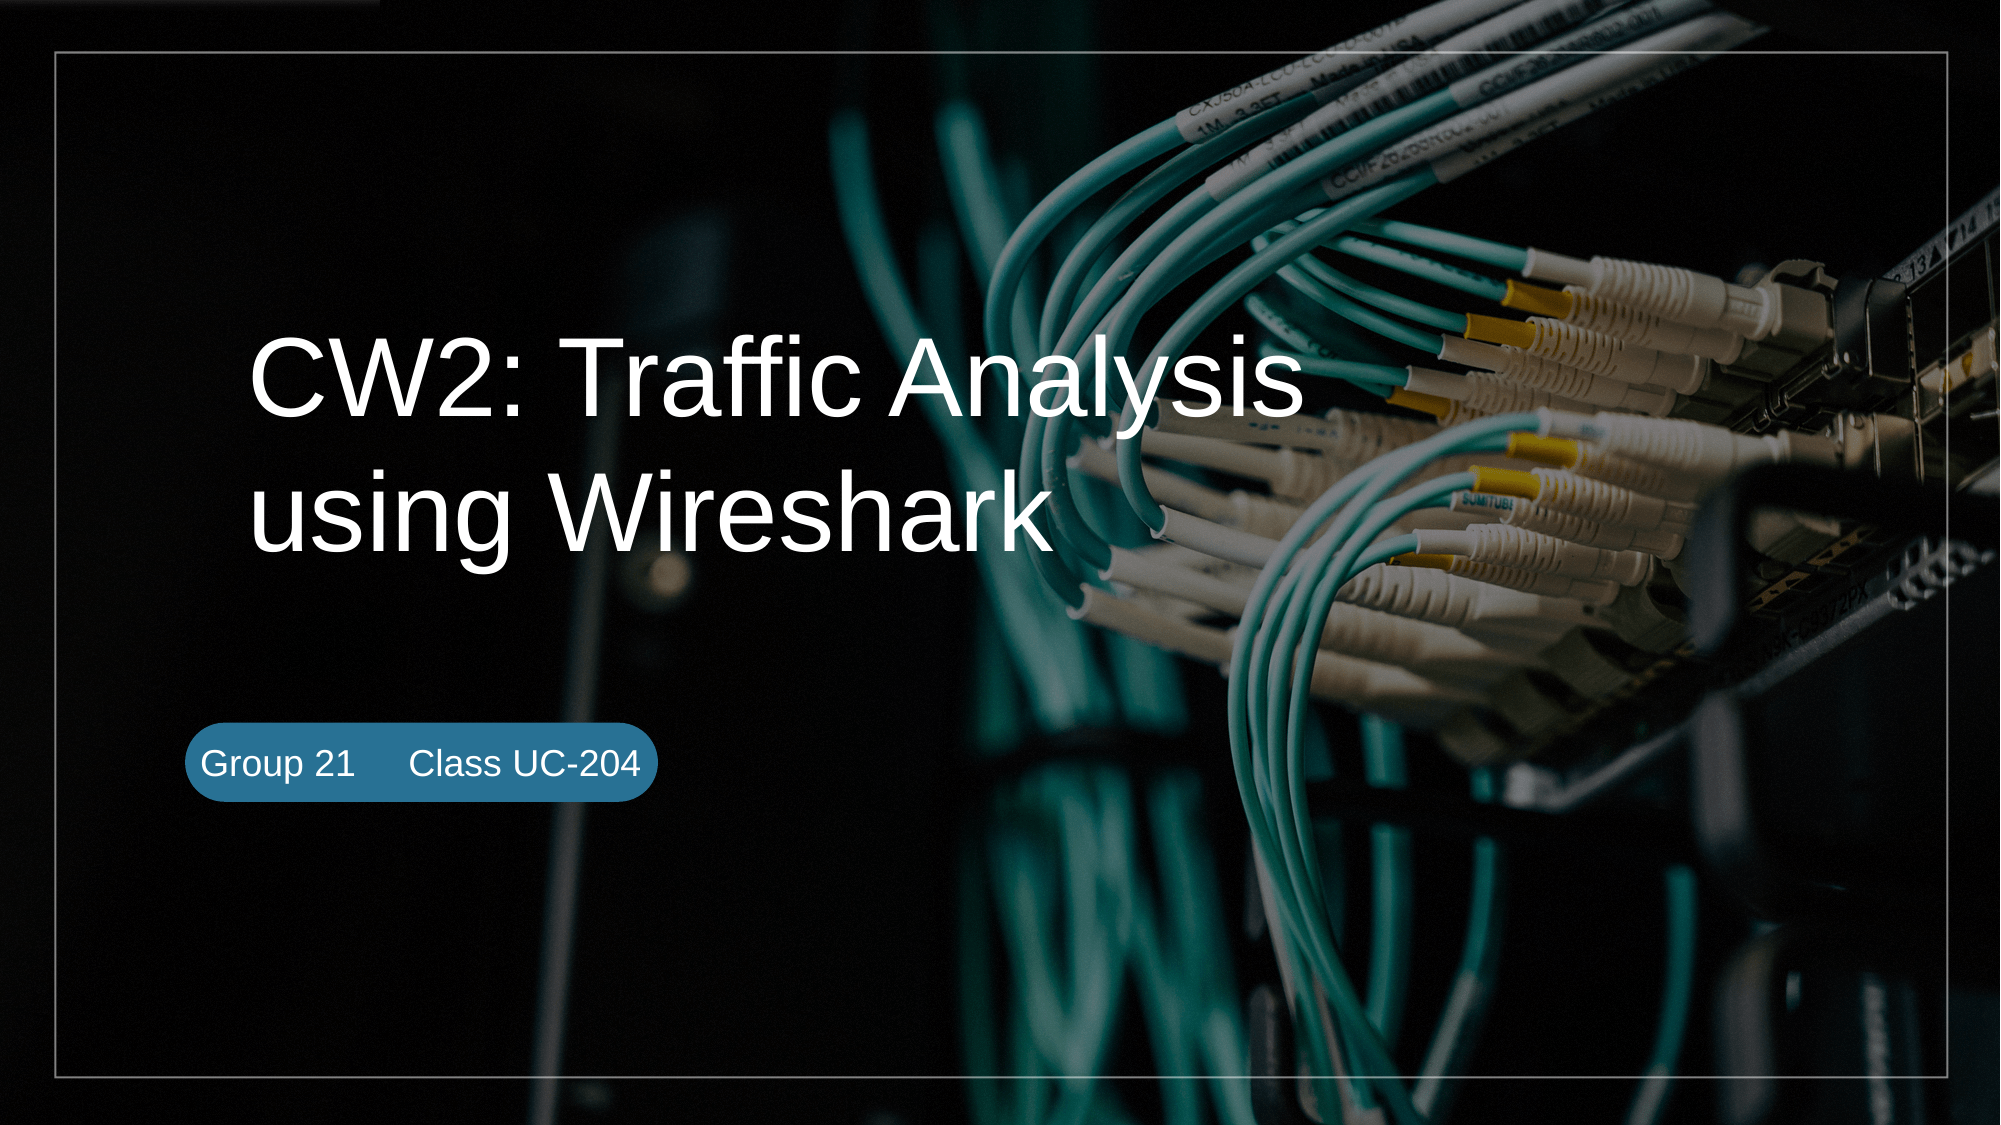

CW2: Traffic Analysis
using Wireshark

Group 21     Class UC-204